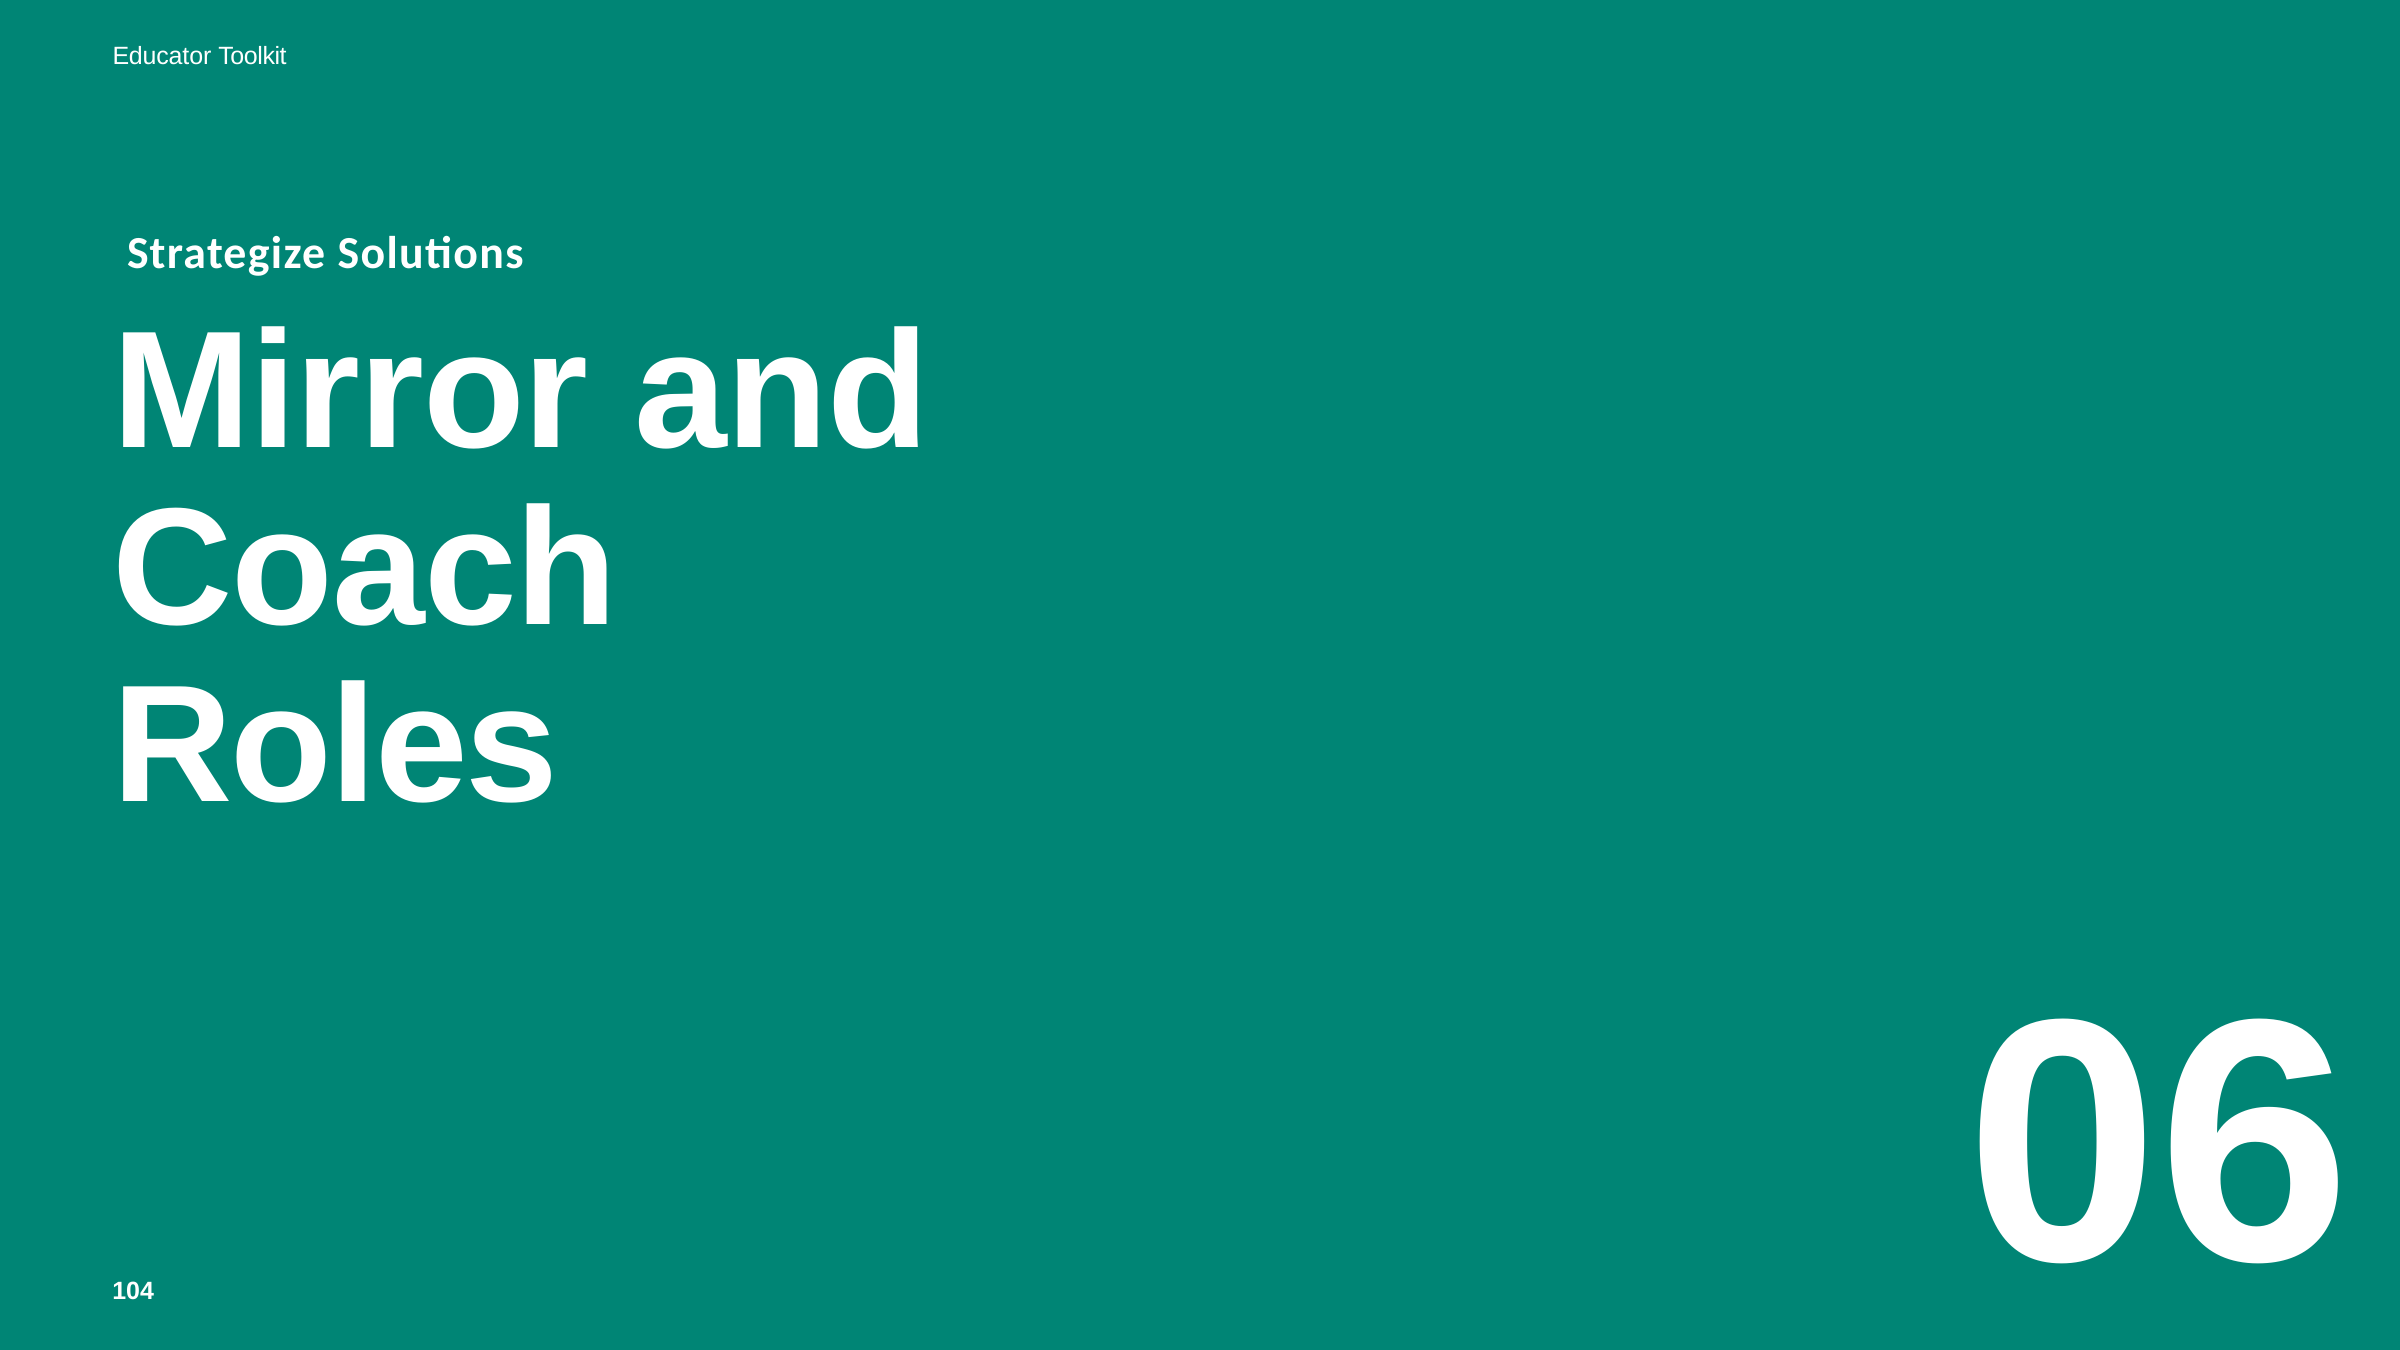

Educator Toolkit
# Strategize Solutions
Mirror and  Coach Roles
06
104